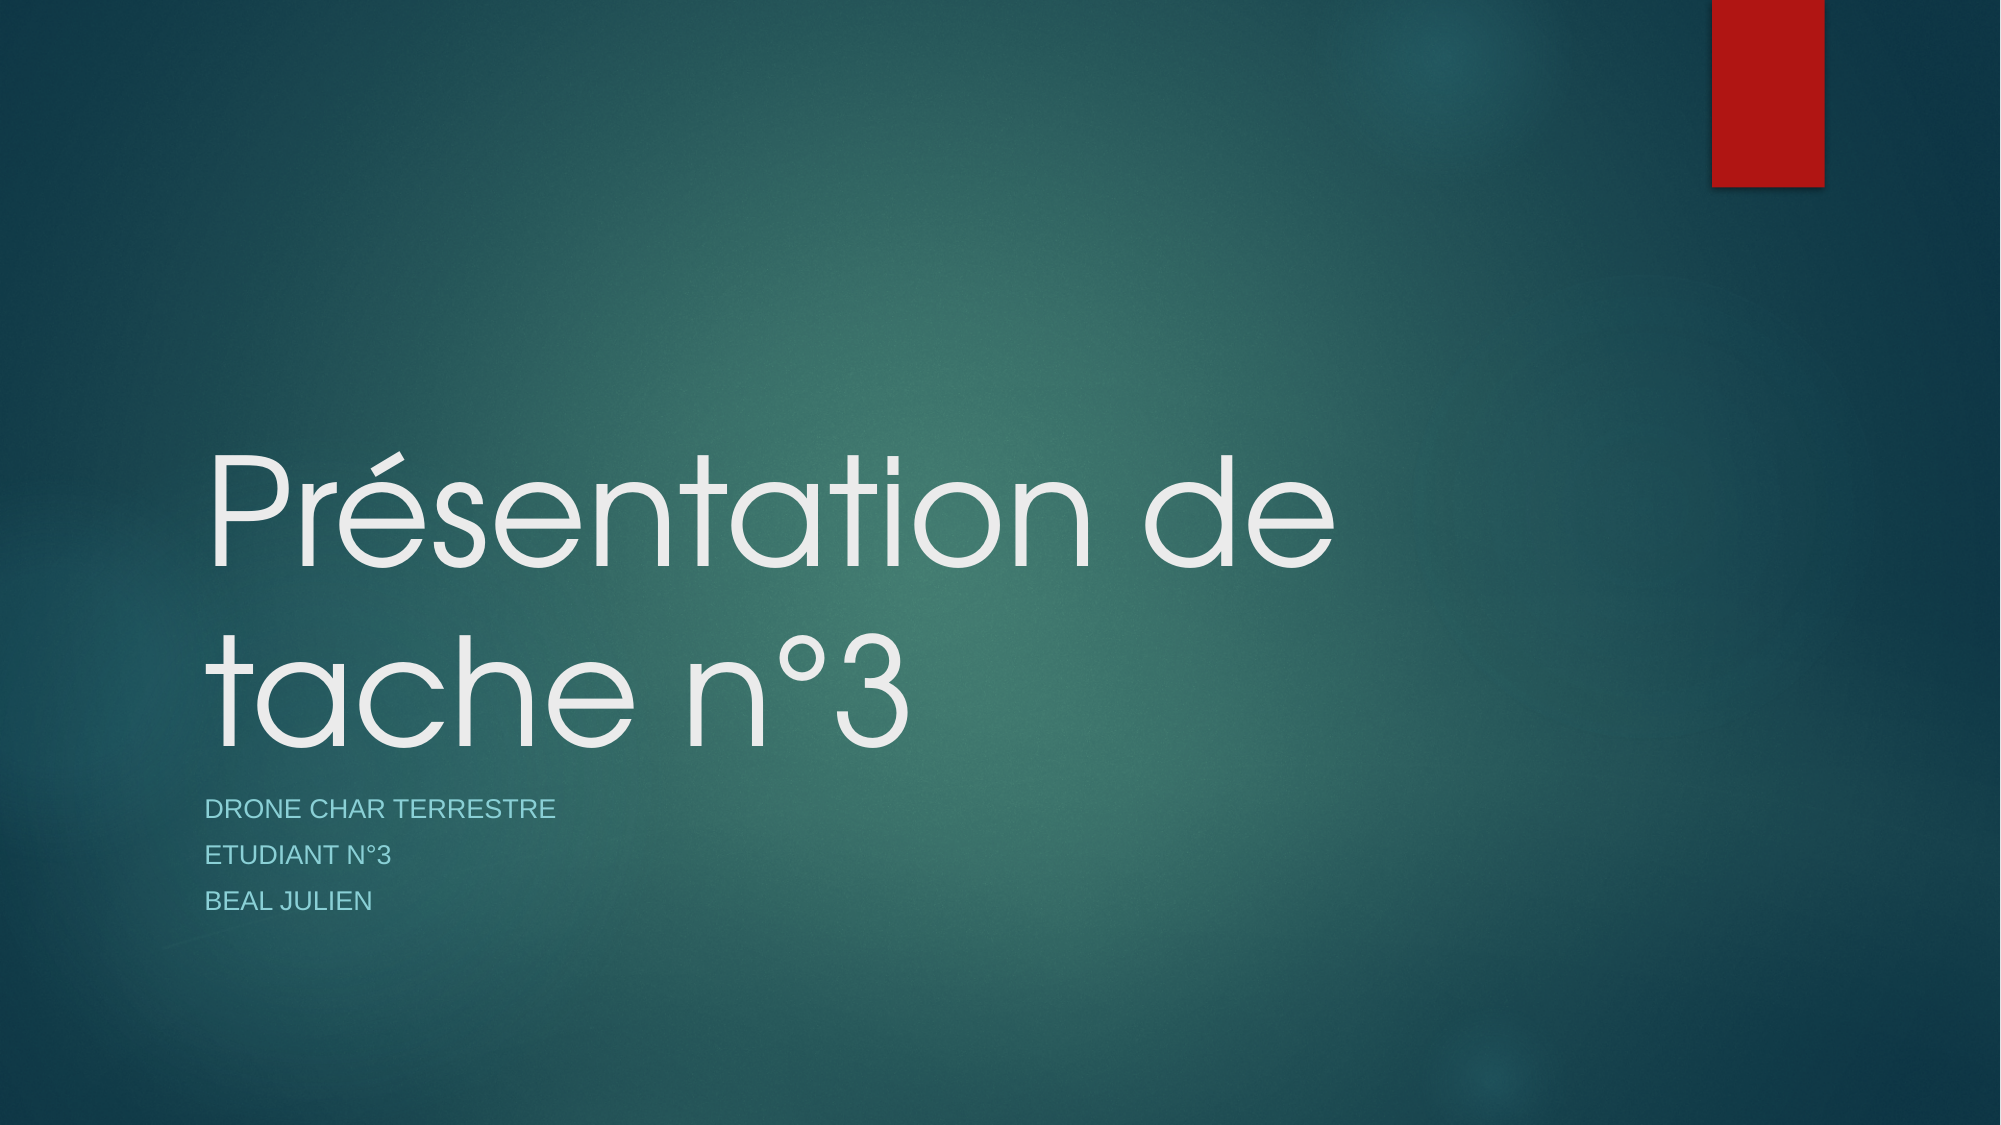

# Présentation de tache n°3
Drone Char terrestre
Etudiant n°3
BEAL JULIEN